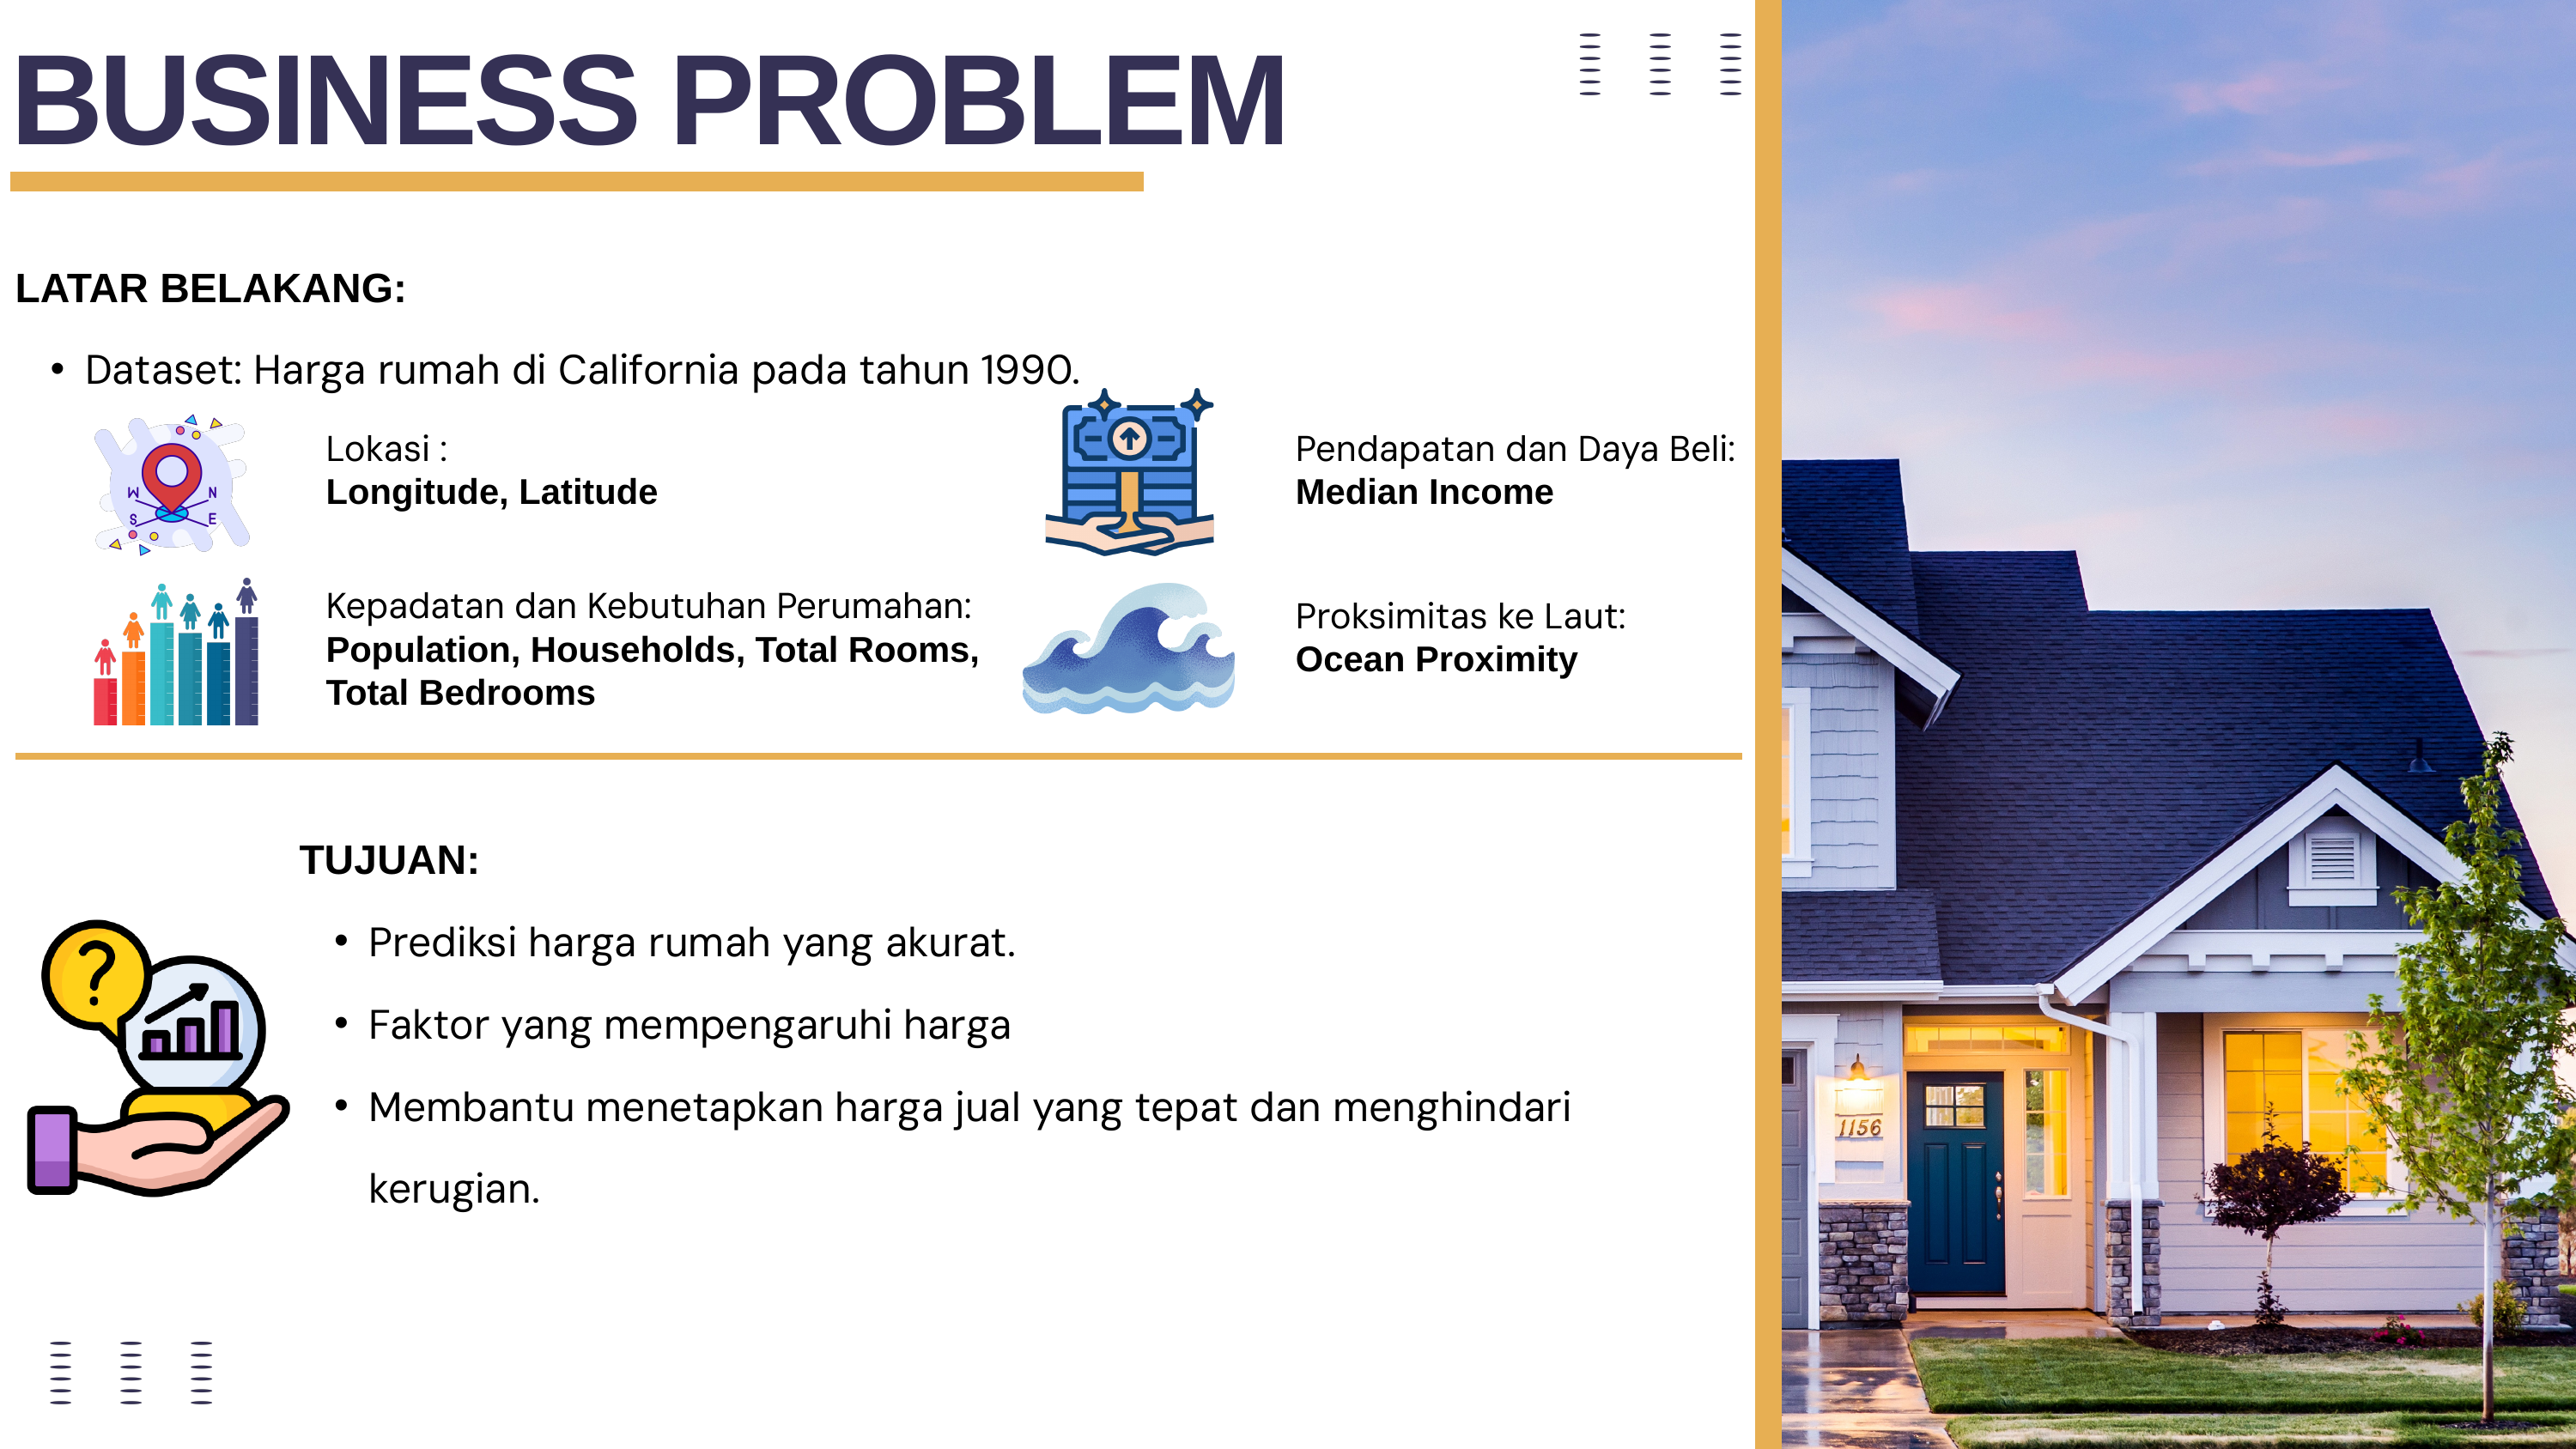

BUSINESS PROBLEM

LATAR BELAKANG:
Dataset: Harga rumah di California pada tahun 1990.

Lokasi :
Longitude, Latitude
Pendapatan dan Daya Beli:
Median Income

Kepadatan dan Kebutuhan Perumahan:
Population, Households, Total Rooms, Total Bedrooms

Proksimitas ke Laut: Ocean Proximity

TUJUAN:
Prediksi harga rumah yang akurat.
Faktor yang mempengaruhi harga
Membantu menetapkan harga jual yang tepat dan menghindari kerugian.